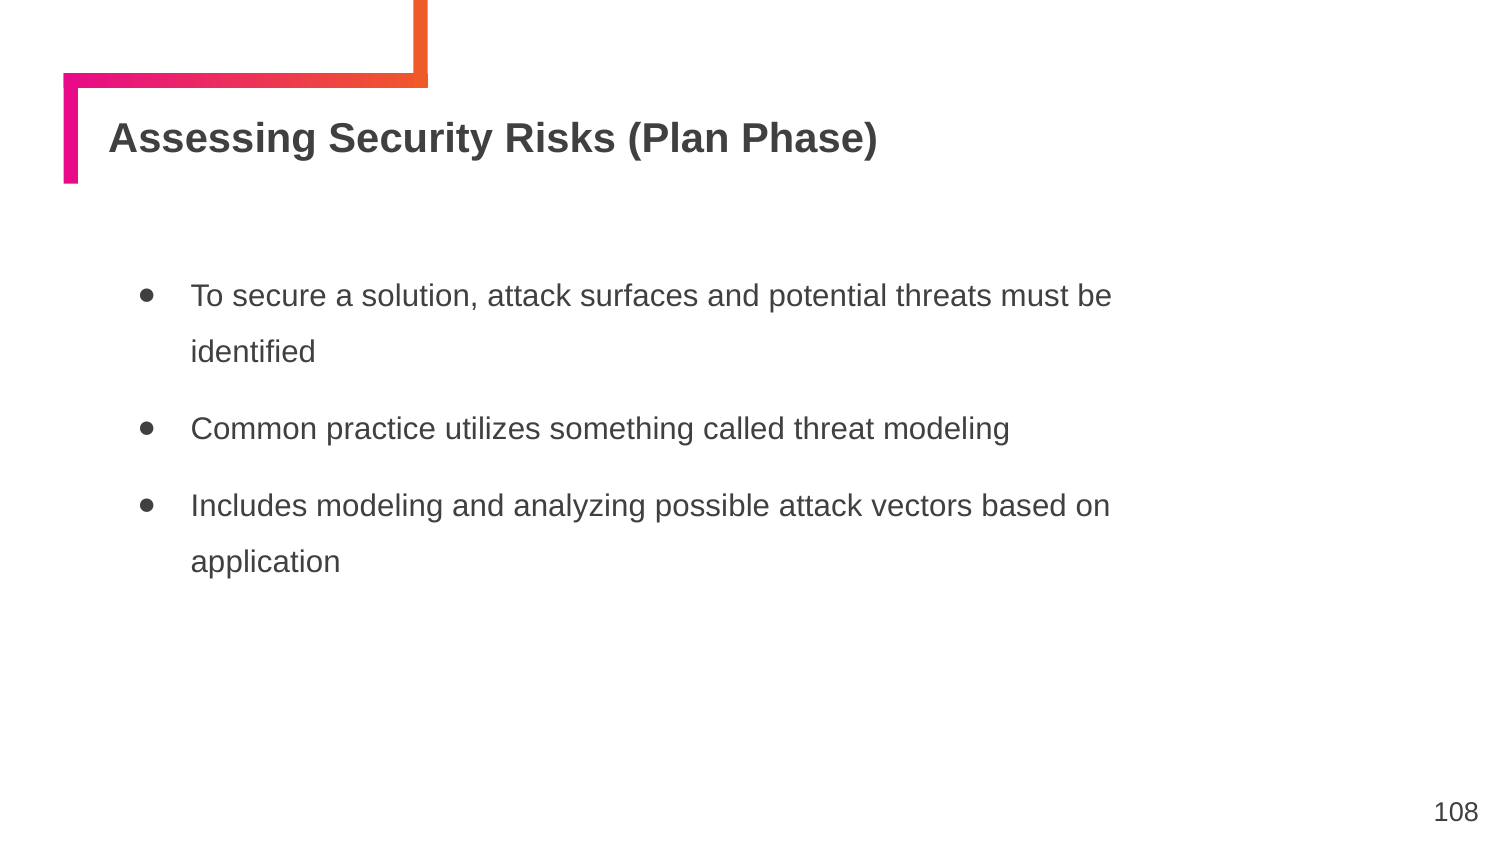

# Assessing Security Risks (Plan Phase)
To secure a solution, attack surfaces and potential threats must be identified
Common practice utilizes something called threat modeling
Includes modeling and analyzing possible attack vectors based on application
108